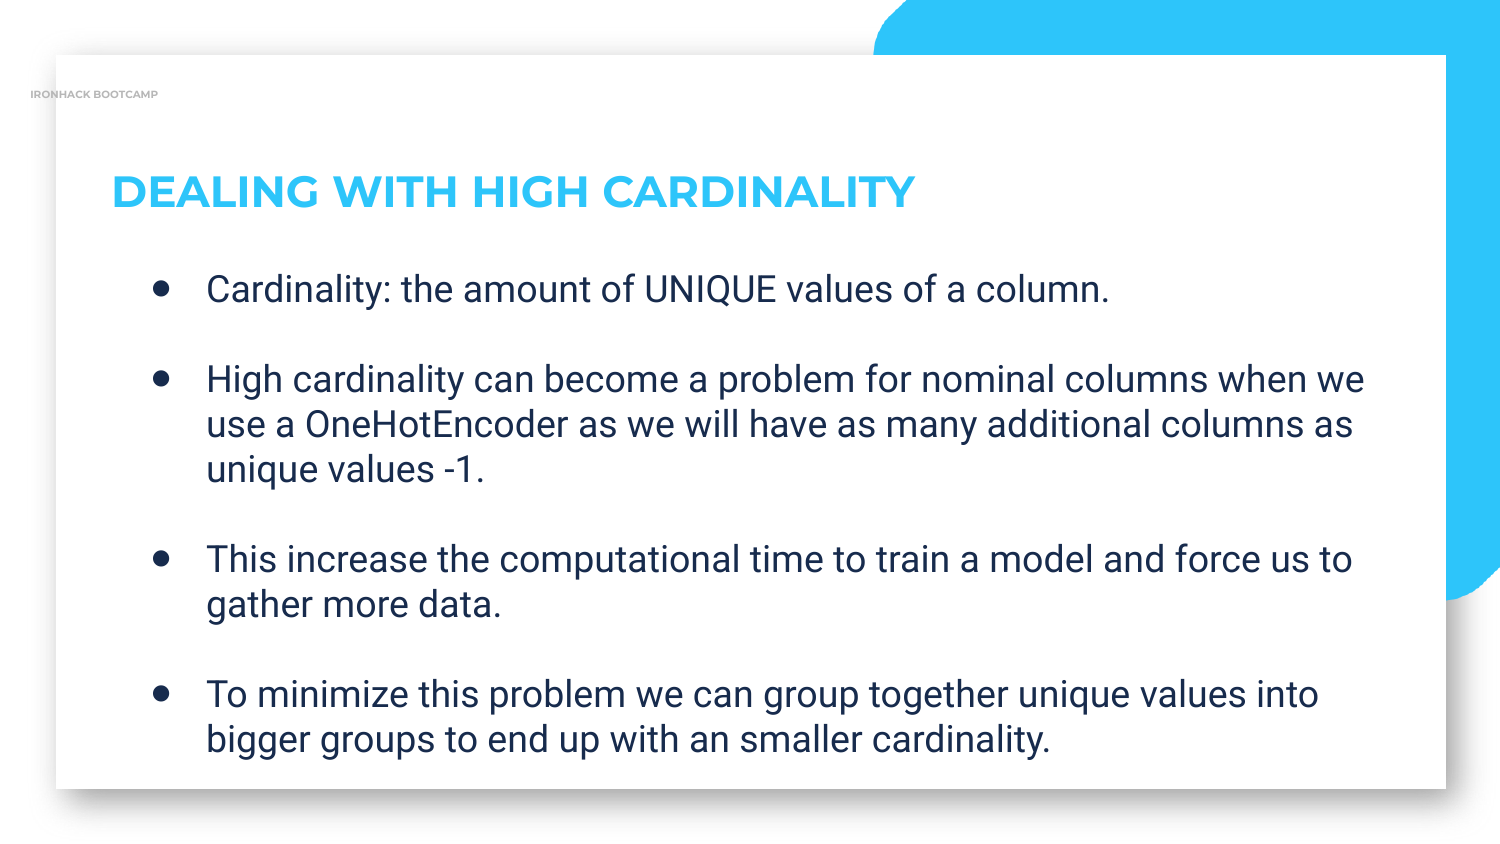

IRONHACK BOOTCAMP
DEALING WITH HIGH CARDINALITY
Cardinality: the amount of UNIQUE values of a column.

High cardinality can become a problem for nominal columns when we use a OneHotEncoder as we will have as many additional columns as unique values -1.

This increase the computational time to train a model and force us to gather more data.

To minimize this problem we can group together unique values into bigger groups to end up with an smaller cardinality.